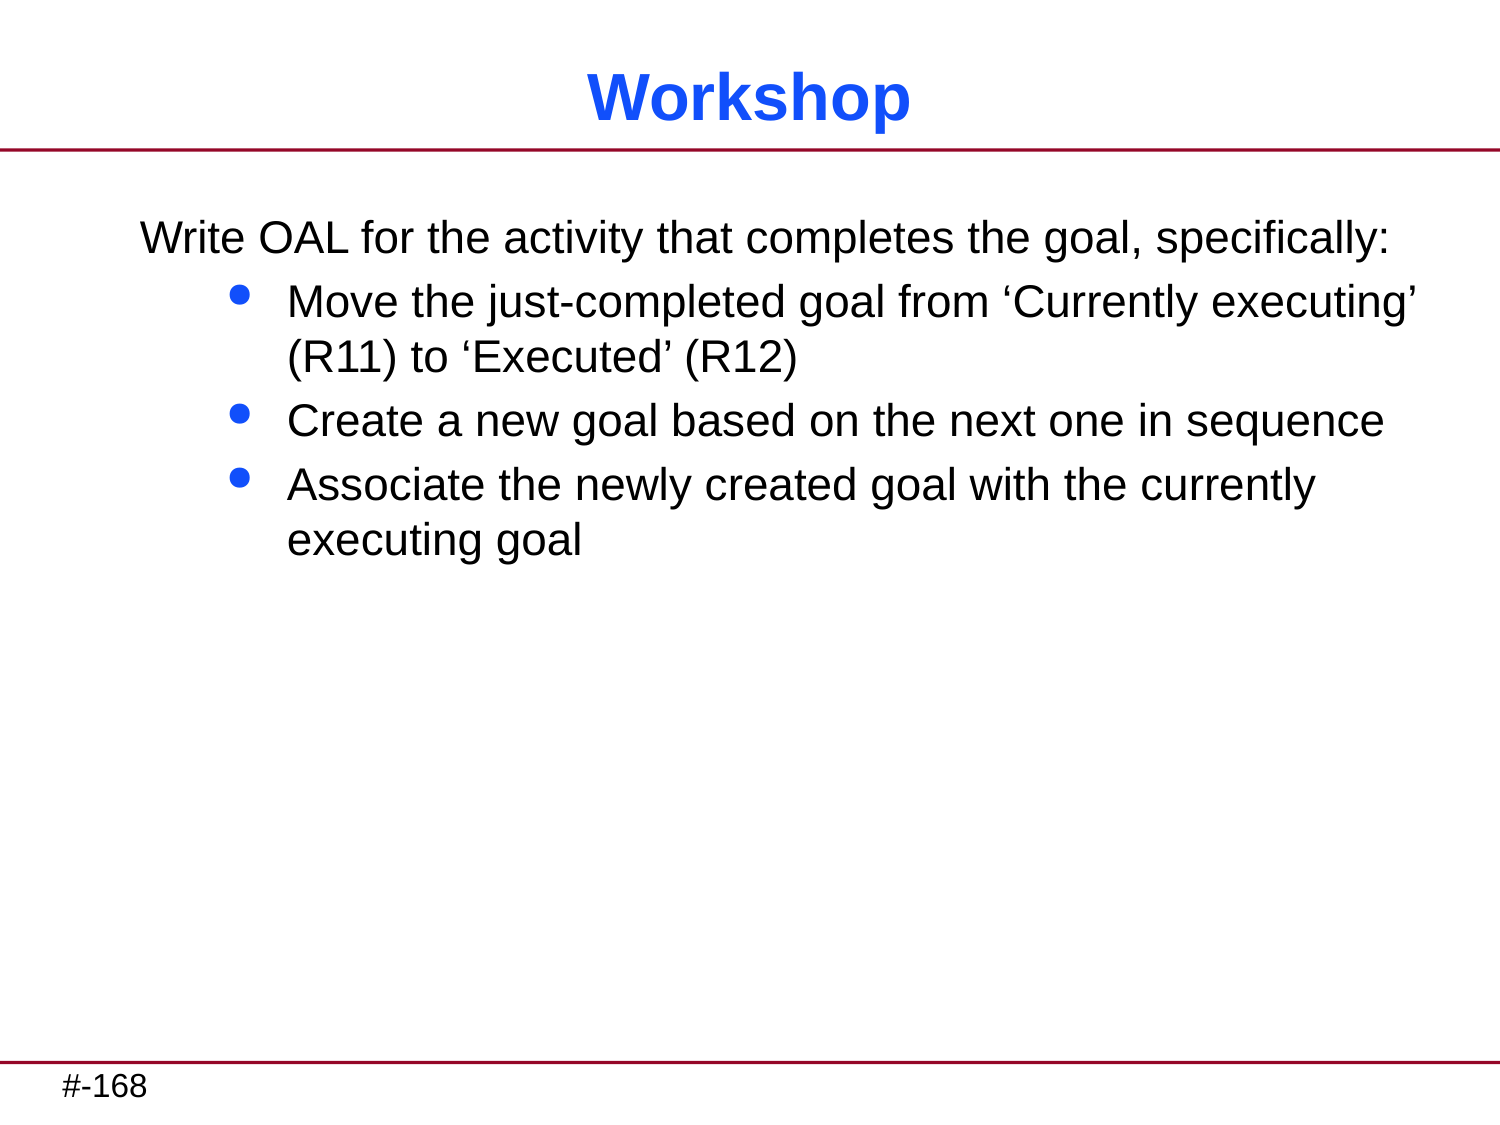

# Workshop
Write OAL for the activity that completes the goal, specifically:
Move the just-completed goal from ‘Currently executing’ (R11) to ‘Executed’ (R12)
Create a new goal based on the next one in sequence
Associate the newly created goal with the currently executing goal